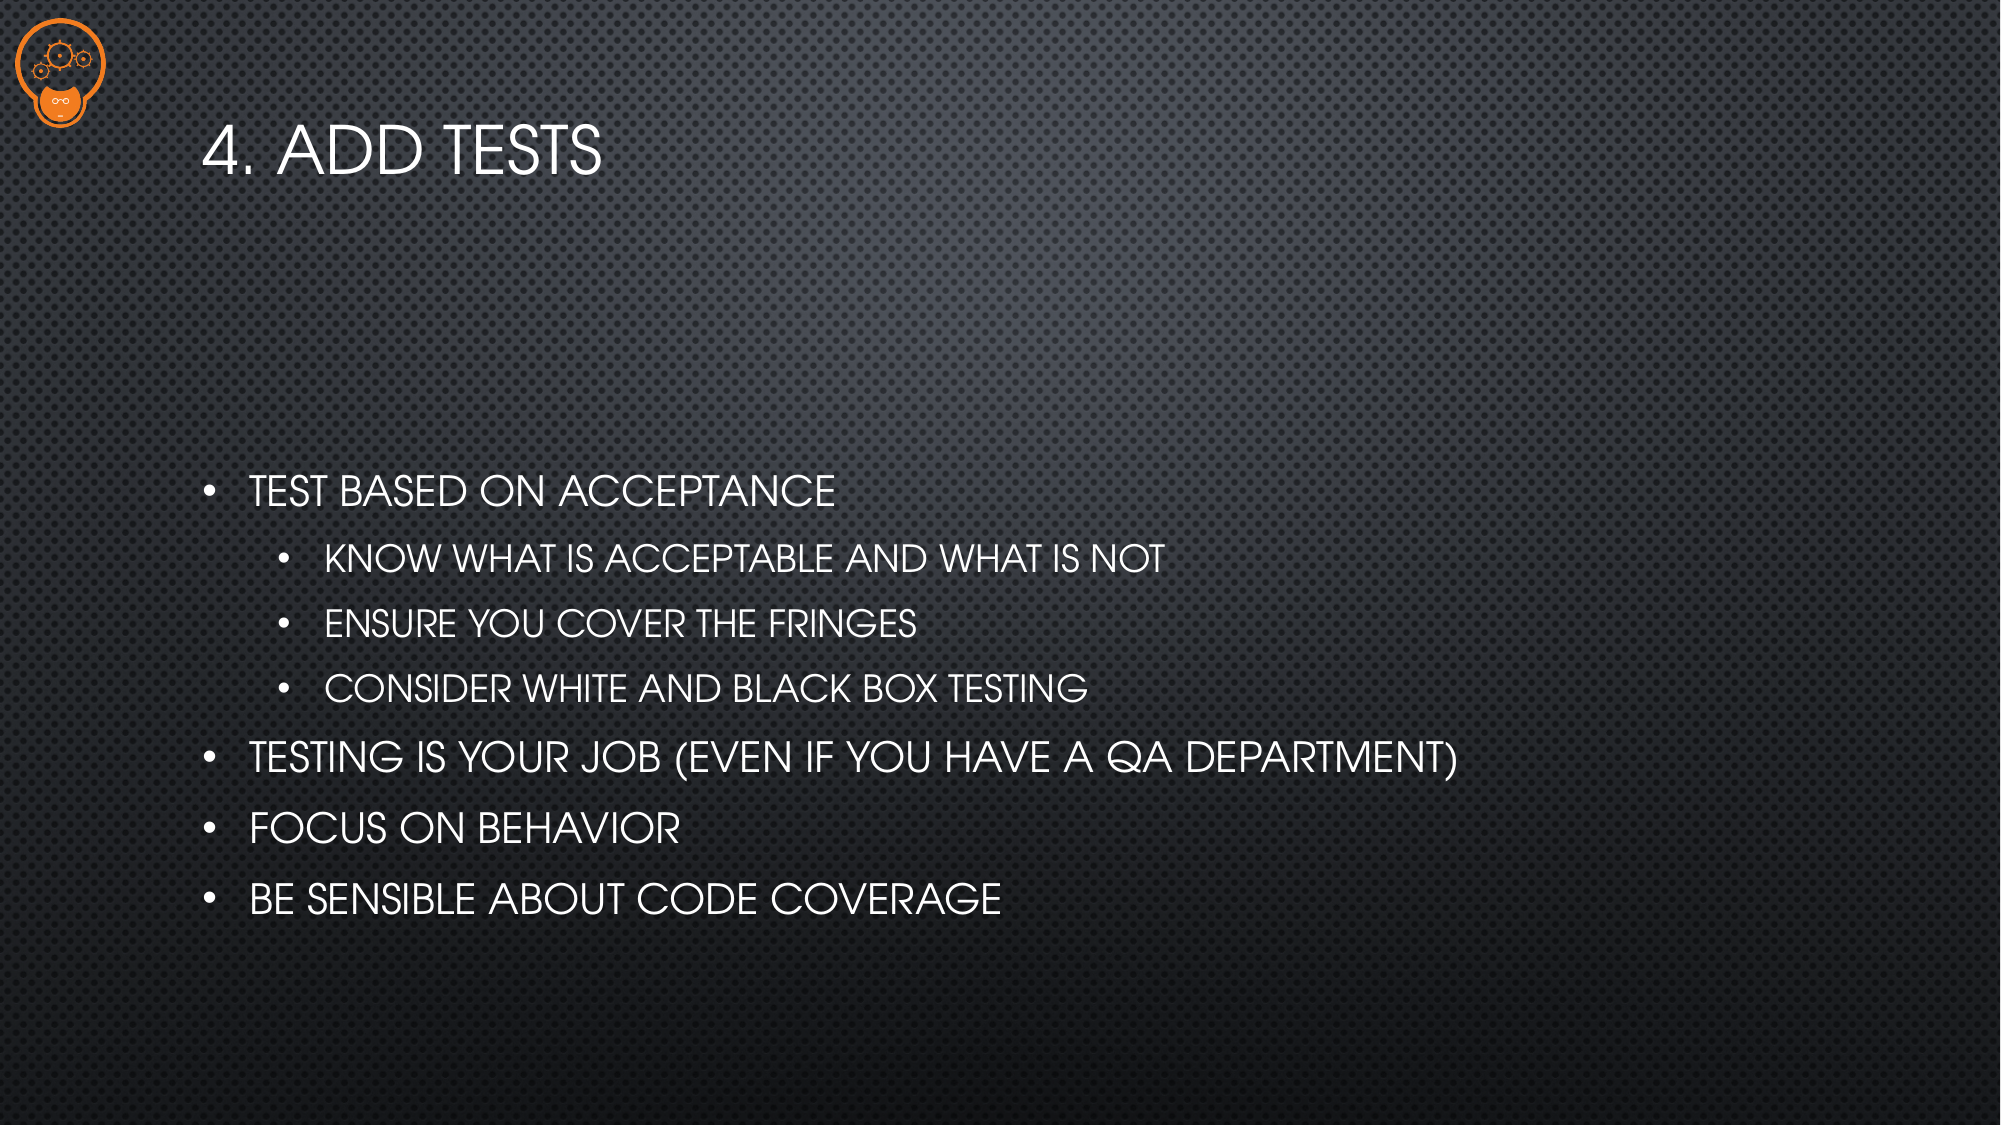

# 4. Add Tests
Test Based on Acceptance
Know What is Acceptable and What Is Not
Ensure You Cover the Fringes
Consider White and Black Box Testing
Testing IS YOUR JOB (Even IF You Have a QA Department)
Focus on Behavior
Be Sensible About Code Coverage